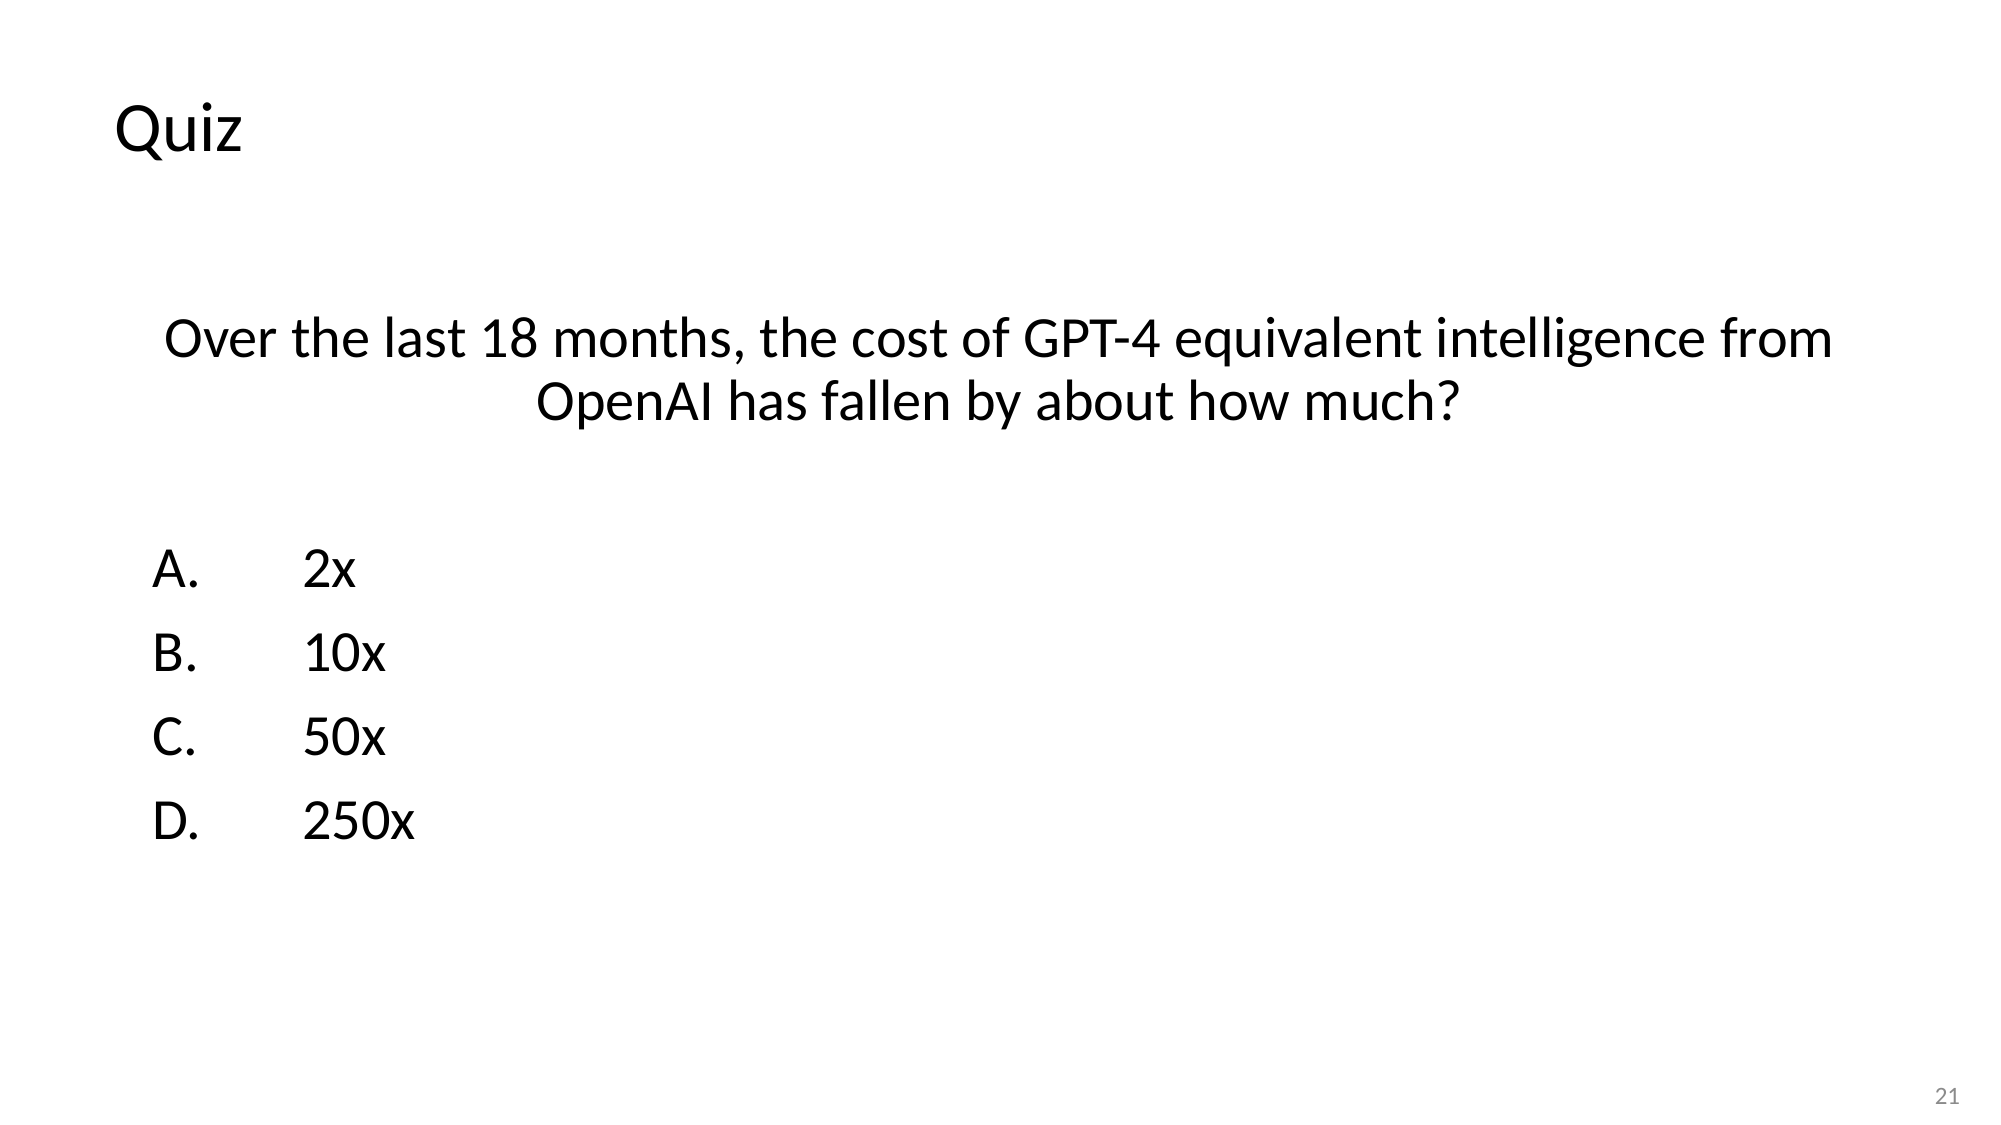

# Quiz
Over the last 18 months, the cost of GPT-4 equivalent intelligence from OpenAI has fallen by about how much?

A.	2x
B.	10x
C.	50x
D.	250x
21